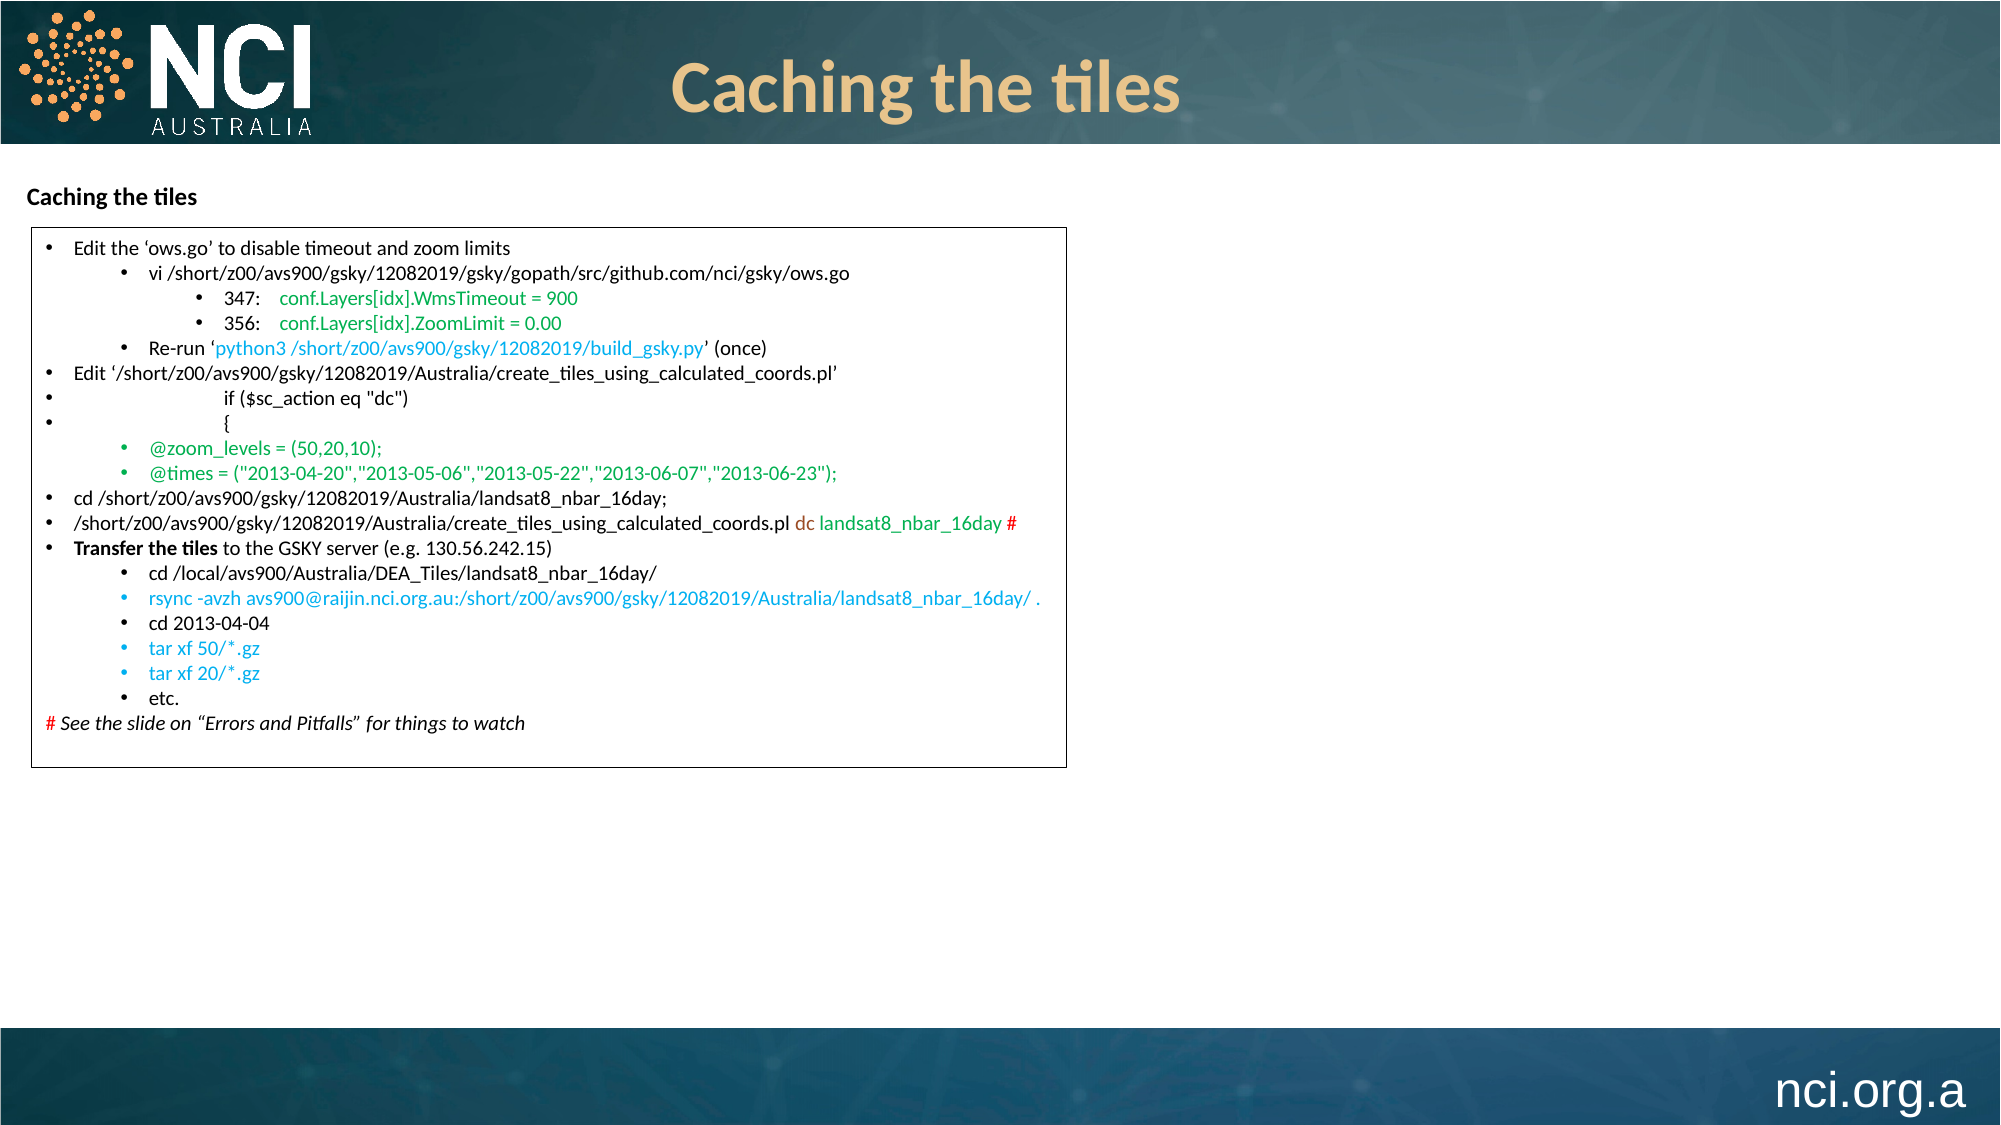

Caching the tiles
Caching the tiles
Edit the ‘ows.go’ to disable timeout and zoom limits
vi /short/z00/avs900/gsky/12082019/gsky/gopath/src/github.com/nci/gsky/ows.go
347:    conf.Layers[idx].WmsTimeout = 900
356:    conf.Layers[idx].ZoomLimit = 0.00
Re-run ‘python3 /short/z00/avs900/gsky/12082019/build_gsky.py’ (once)
Edit ‘/short/z00/avs900/gsky/12082019/Australia/create_tiles_using_calculated_coords.pl’
	if ($sc_action eq "dc")
	{
@zoom_levels = (50,20,10);
@times = ("2013-04-20","2013-05-06","2013-05-22","2013-06-07","2013-06-23");
cd /short/z00/avs900/gsky/12082019/Australia/landsat8_nbar_16day;
/short/z00/avs900/gsky/12082019/Australia/create_tiles_using_calculated_coords.pl dc landsat8_nbar_16day #
Transfer the tiles to the GSKY server (e.g. 130.56.242.15)
cd /local/avs900/Australia/DEA_Tiles/landsat8_nbar_16day/
rsync -avzh avs900@raijin.nci.org.au:/short/z00/avs900/gsky/12082019/Australia/landsat8_nbar_16day/ .
cd 2013-04-04
tar xf 50/*.gz
tar xf 20/*.gz
etc.
# See the slide on “Errors and Pitfalls” for things to watch

16